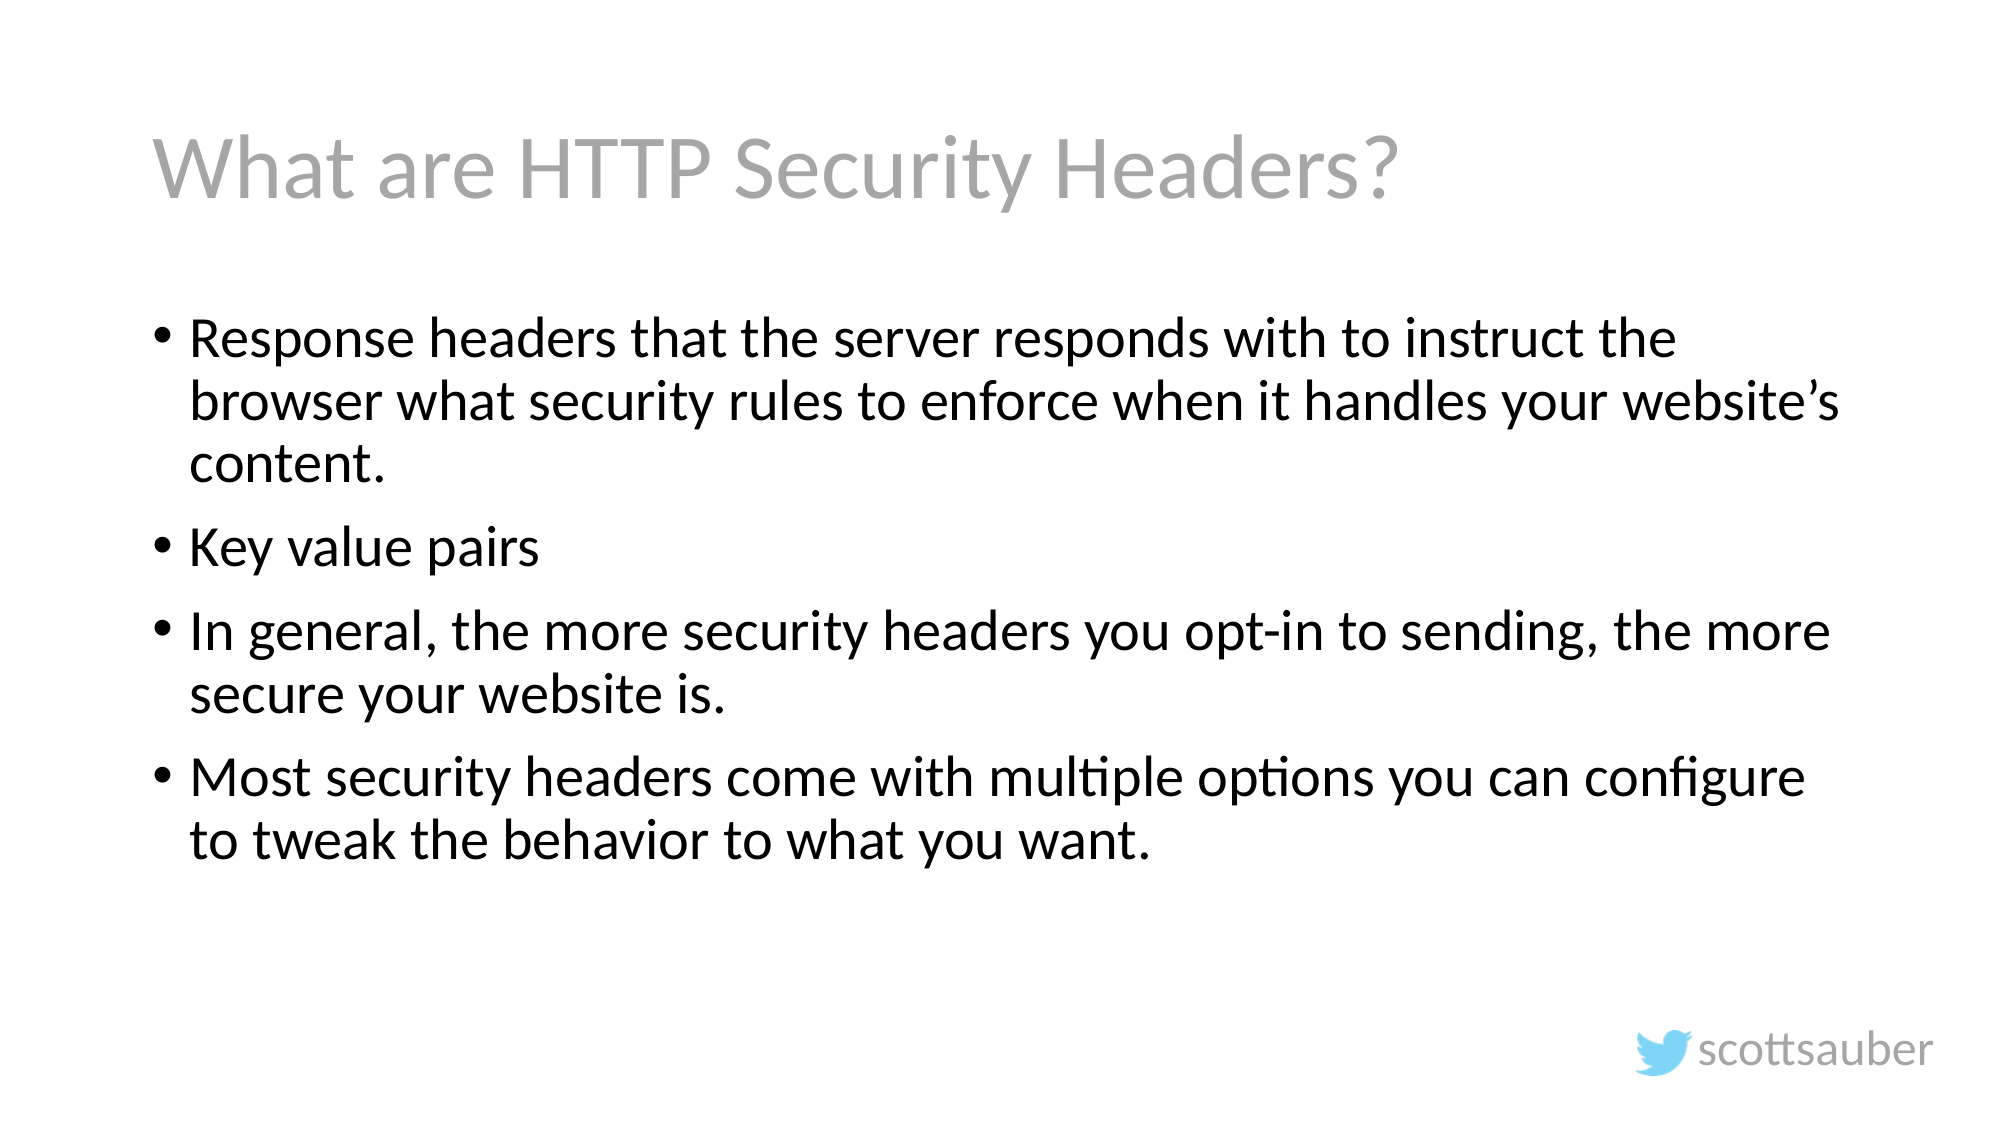

# What are HTTP Security Headers?
Response headers that the server responds with to instruct the browser what security rules to enforce when it handles your website’s content.
Key value pairs
In general, the more security headers you opt-in to sending, the more secure your website is.
Most security headers come with multiple options you can configure to tweak the behavior to what you want.
scottsauber